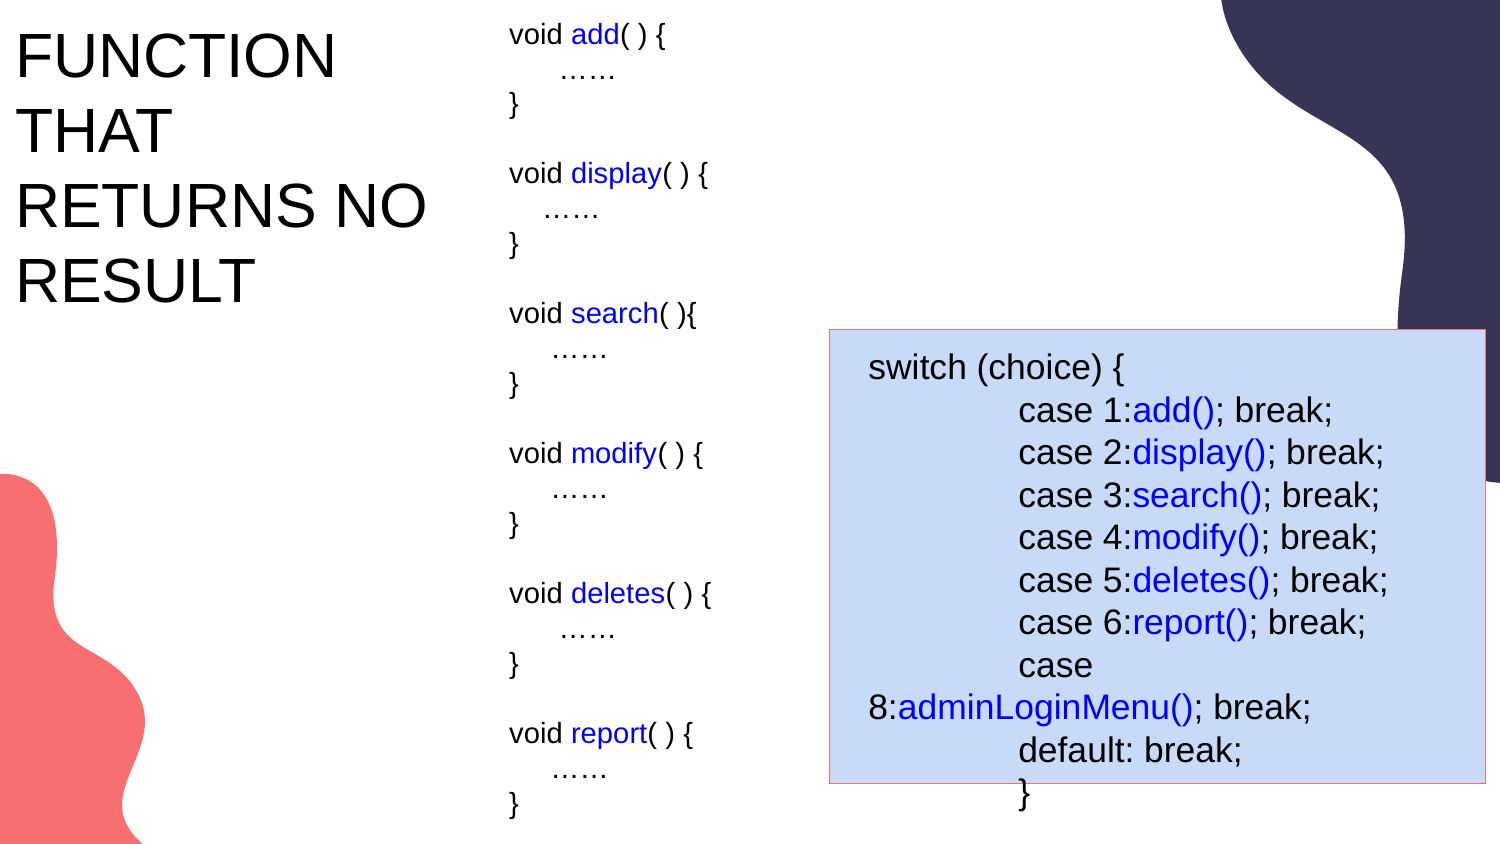

FUNCTION THAT RETURNS NO RESULT
void add( ) {
      ……
}

void display( ) {
    ……
}

void search( ){
     ……
}

void modify( ) {
     ……
}

void deletes( ) {
      ……
}

void report( ) {
     ……
}

switch (choice) {
	case 1:add(); break;
	case 2:display(); break;
	case 3:search(); break;
	case 4:modify(); break;
	case 5:deletes(); break;
	case 6:report(); break;
	case 8:adminLoginMenu(); break;
	default: break;
	}